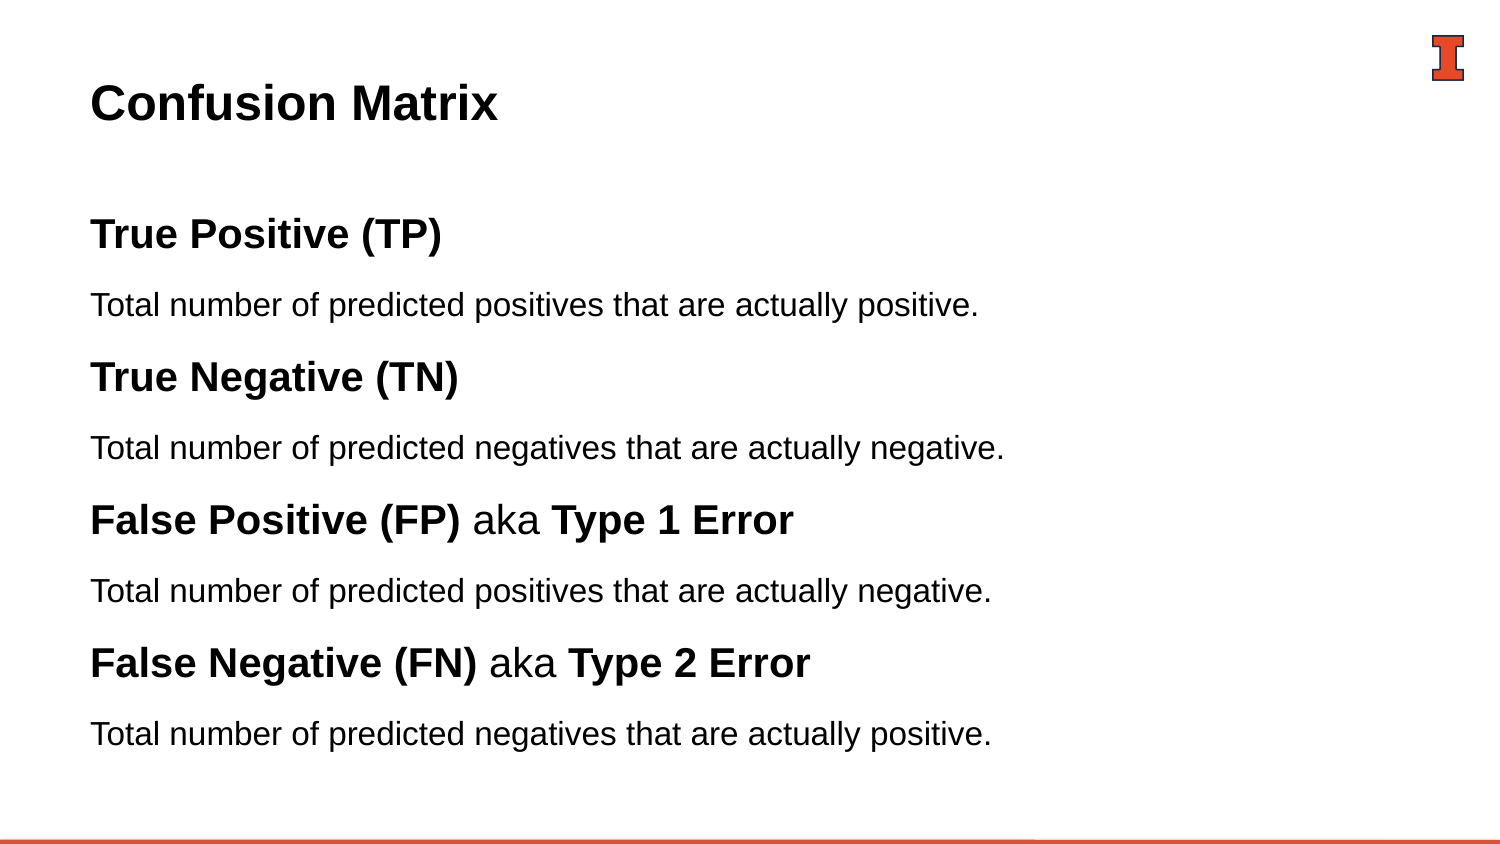

# Confusion Matrix
True Positive (TP)
Total number of predicted positives that are actually positive.
True Negative (TN)
Total number of predicted negatives that are actually negative.
False Positive (FP) aka Type 1 Error
Total number of predicted positives that are actually negative.
False Negative (FN) aka Type 2 Error
Total number of predicted negatives that are actually positive.